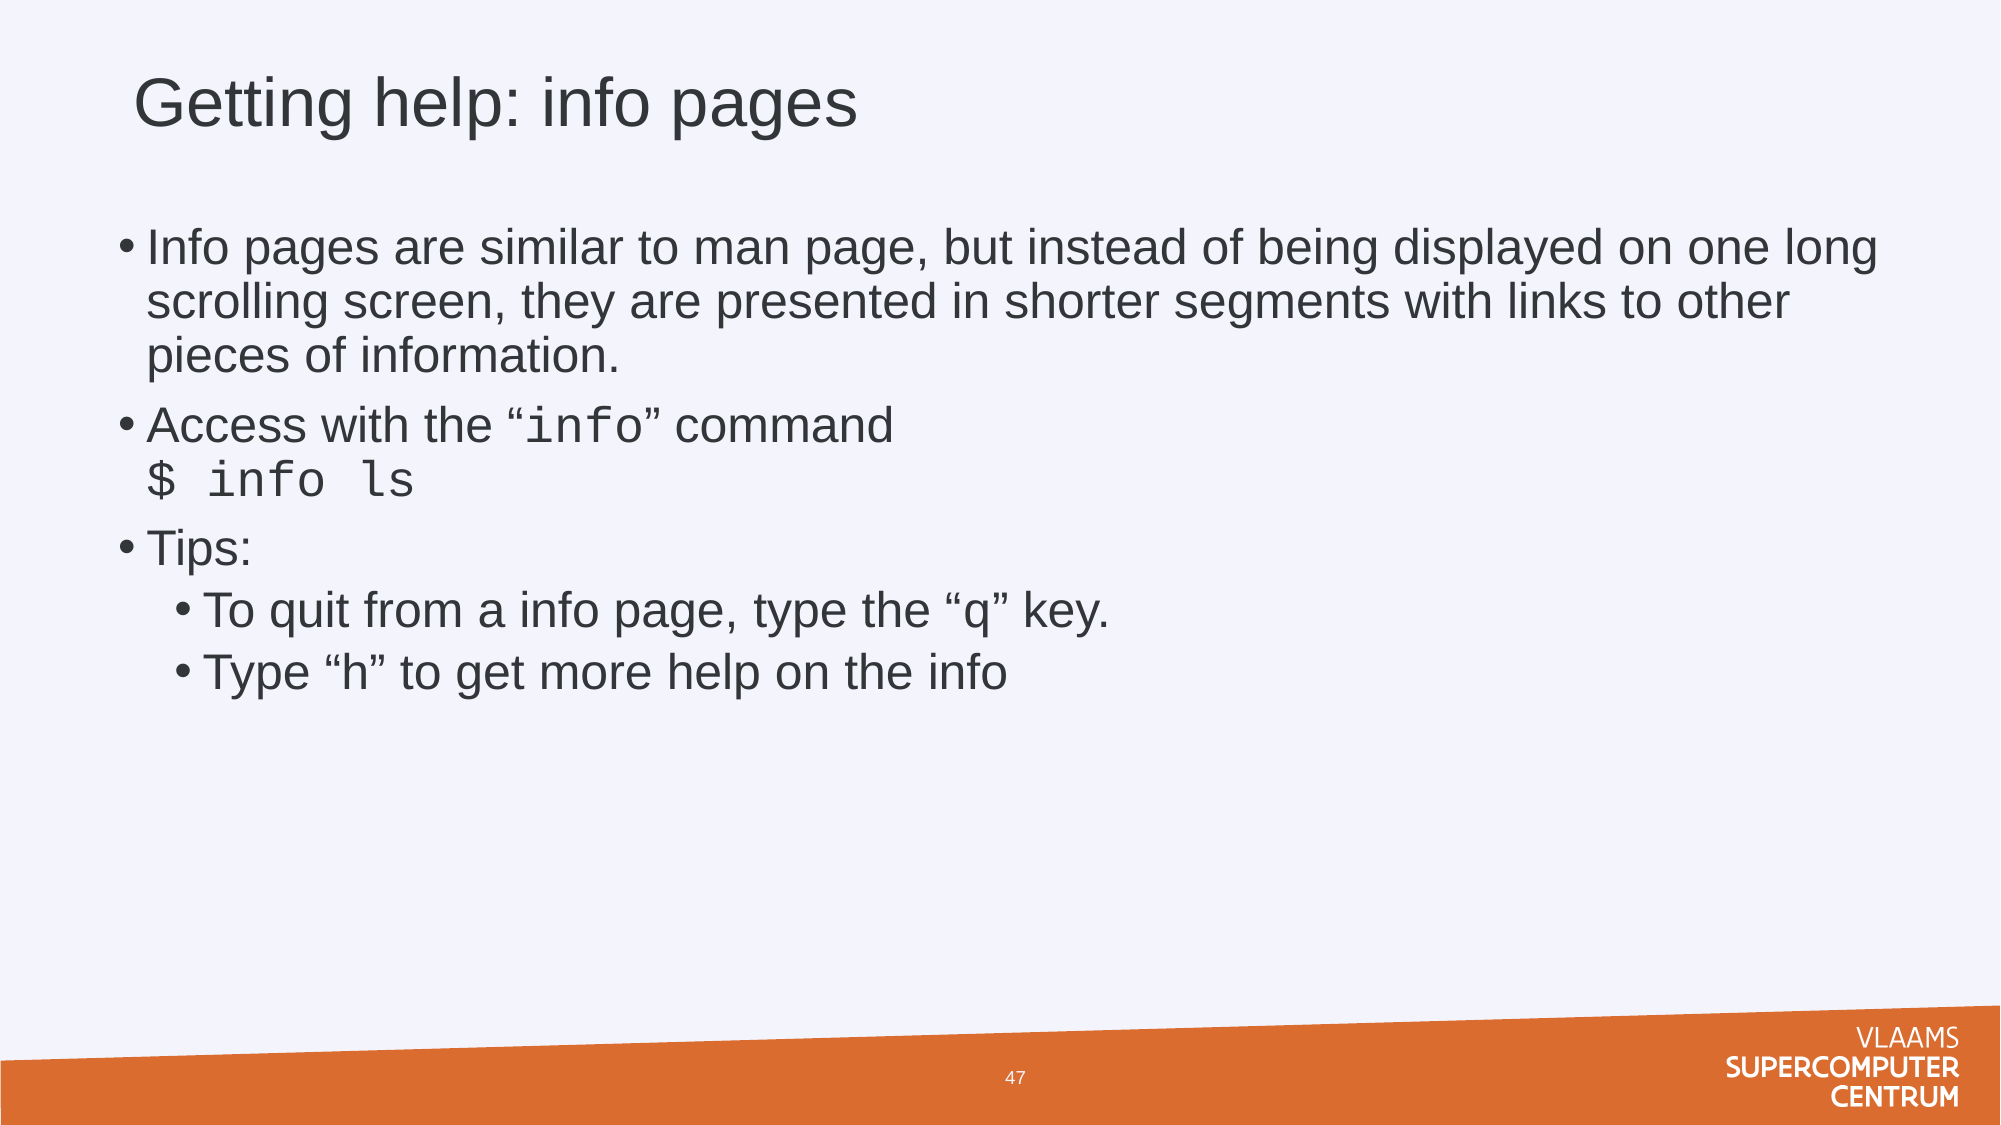

# Getting help: info pages
Info pages are similar to man page, but instead of being displayed on one long scrolling screen, they are presented in shorter segments with links to other pieces of information.
Access with the “info” command
$ info ls
Tips:
To quit from a info page, type the “q” key.
Type “h” to get more help on the info

47